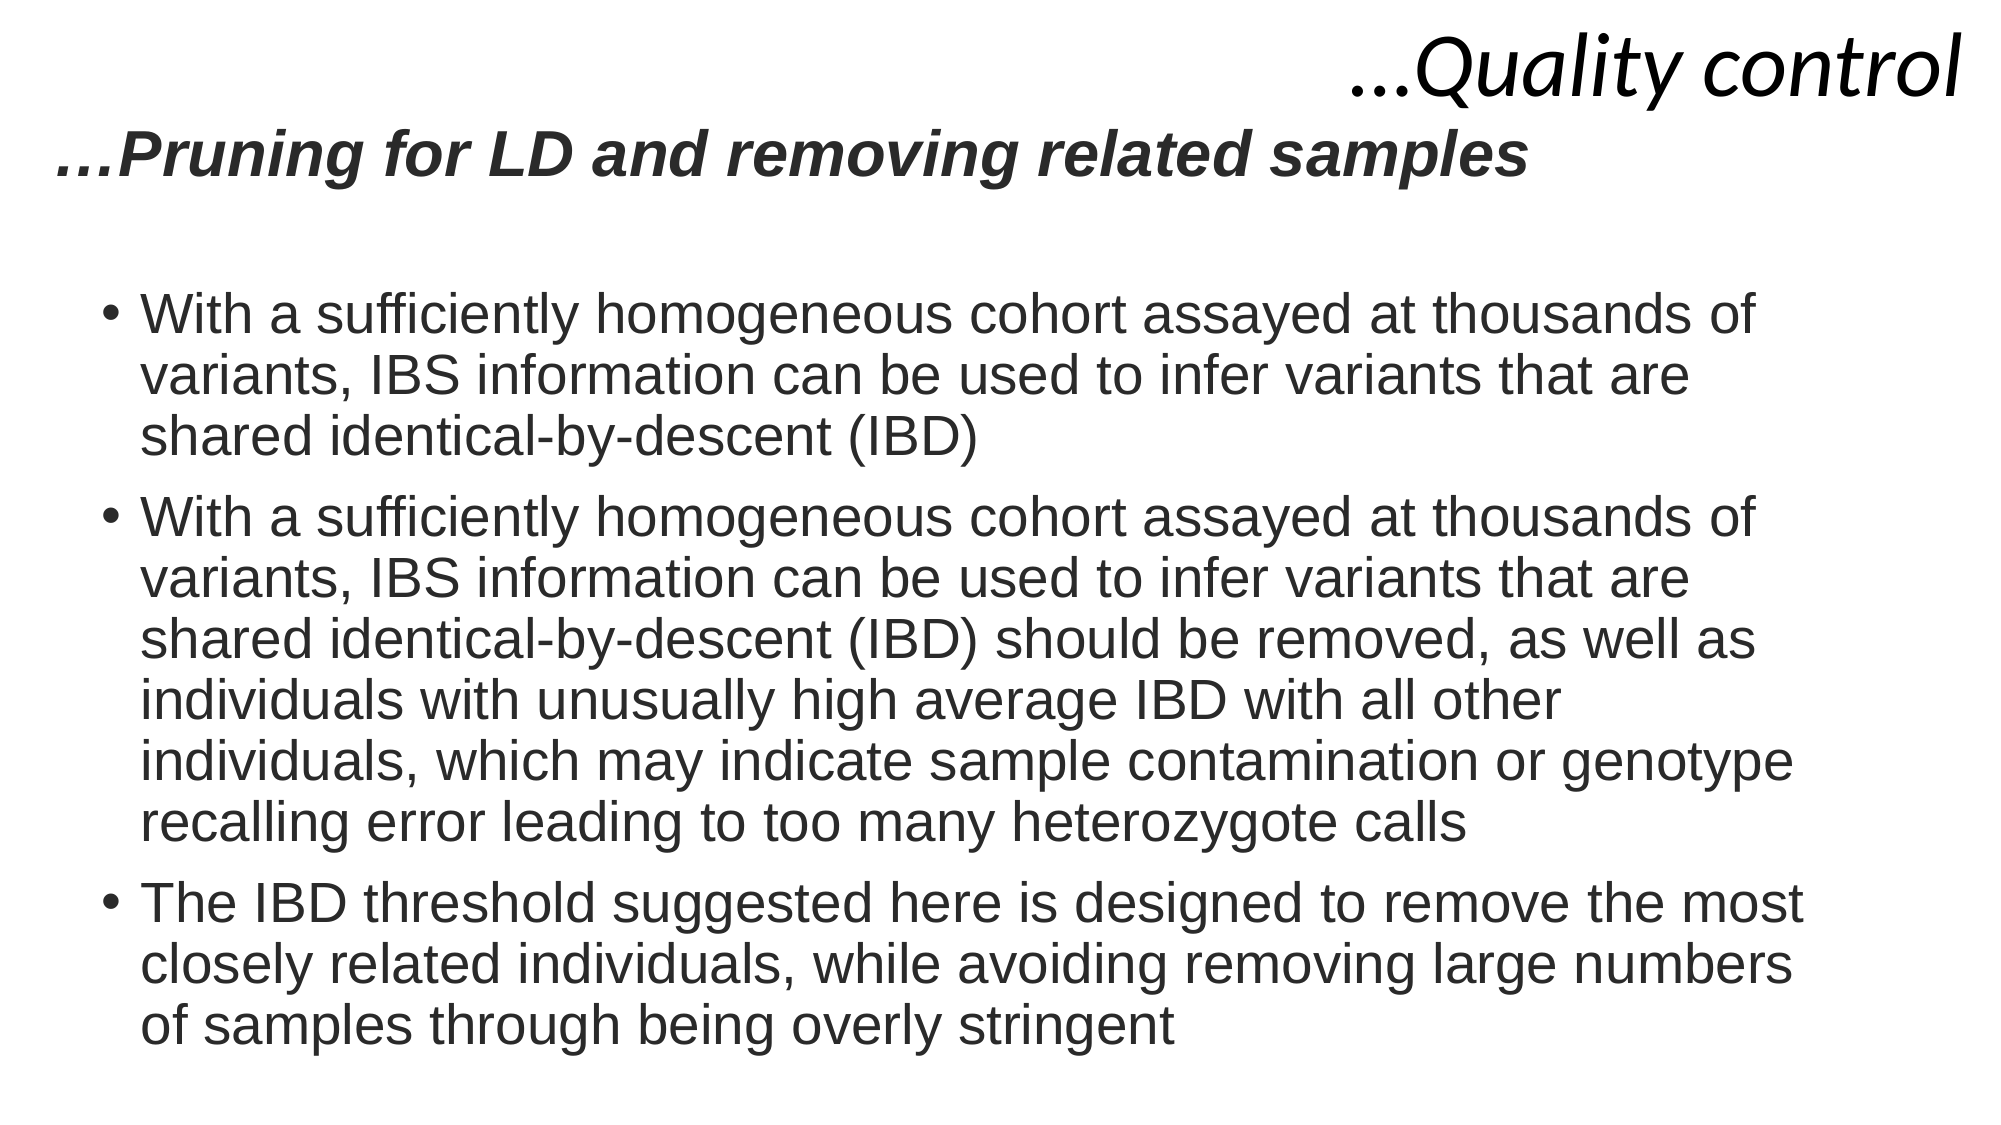

…Quality control
# …Pruning for LD and removing related samples
With a sufficiently homogeneous cohort assayed at thousands of variants, IBS information can be used to infer variants that are shared identical-by-descent (IBD)
With a sufficiently homogeneous cohort assayed at thousands of variants, IBS information can be used to infer variants that are shared identical-by-descent (IBD) should be removed, as well as individuals with unusually high average IBD with all other individuals, which may indicate sample contamination or genotype recalling error leading to too many heterozygote calls
The IBD threshold suggested here is designed to remove the most closely related individuals, while avoiding removing large numbers of samples through being overly stringent